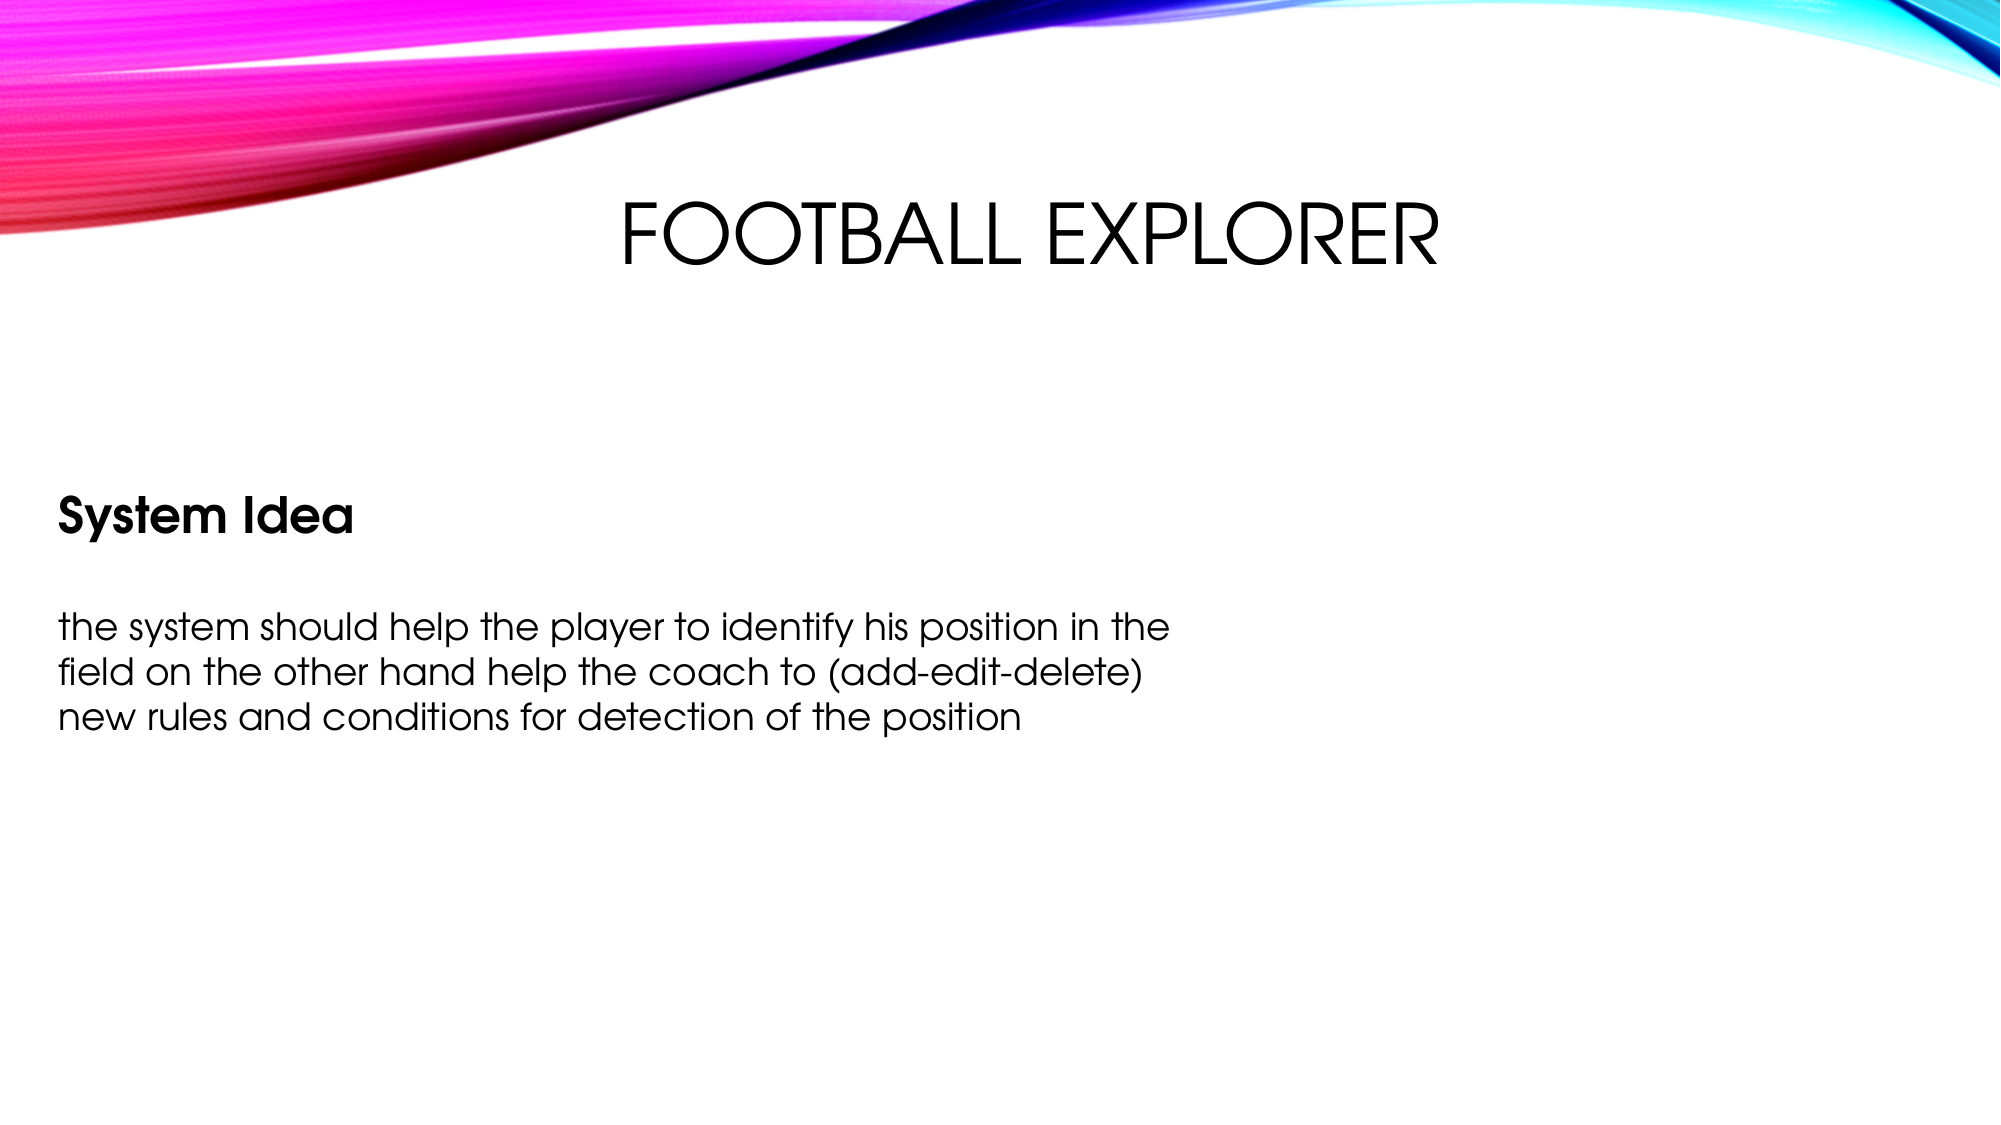

# Football Explorer
System Idea

the system should help the player to identify his position in the field on the other hand help the coach to (add-edit-delete) new rules and conditions for detection of the position